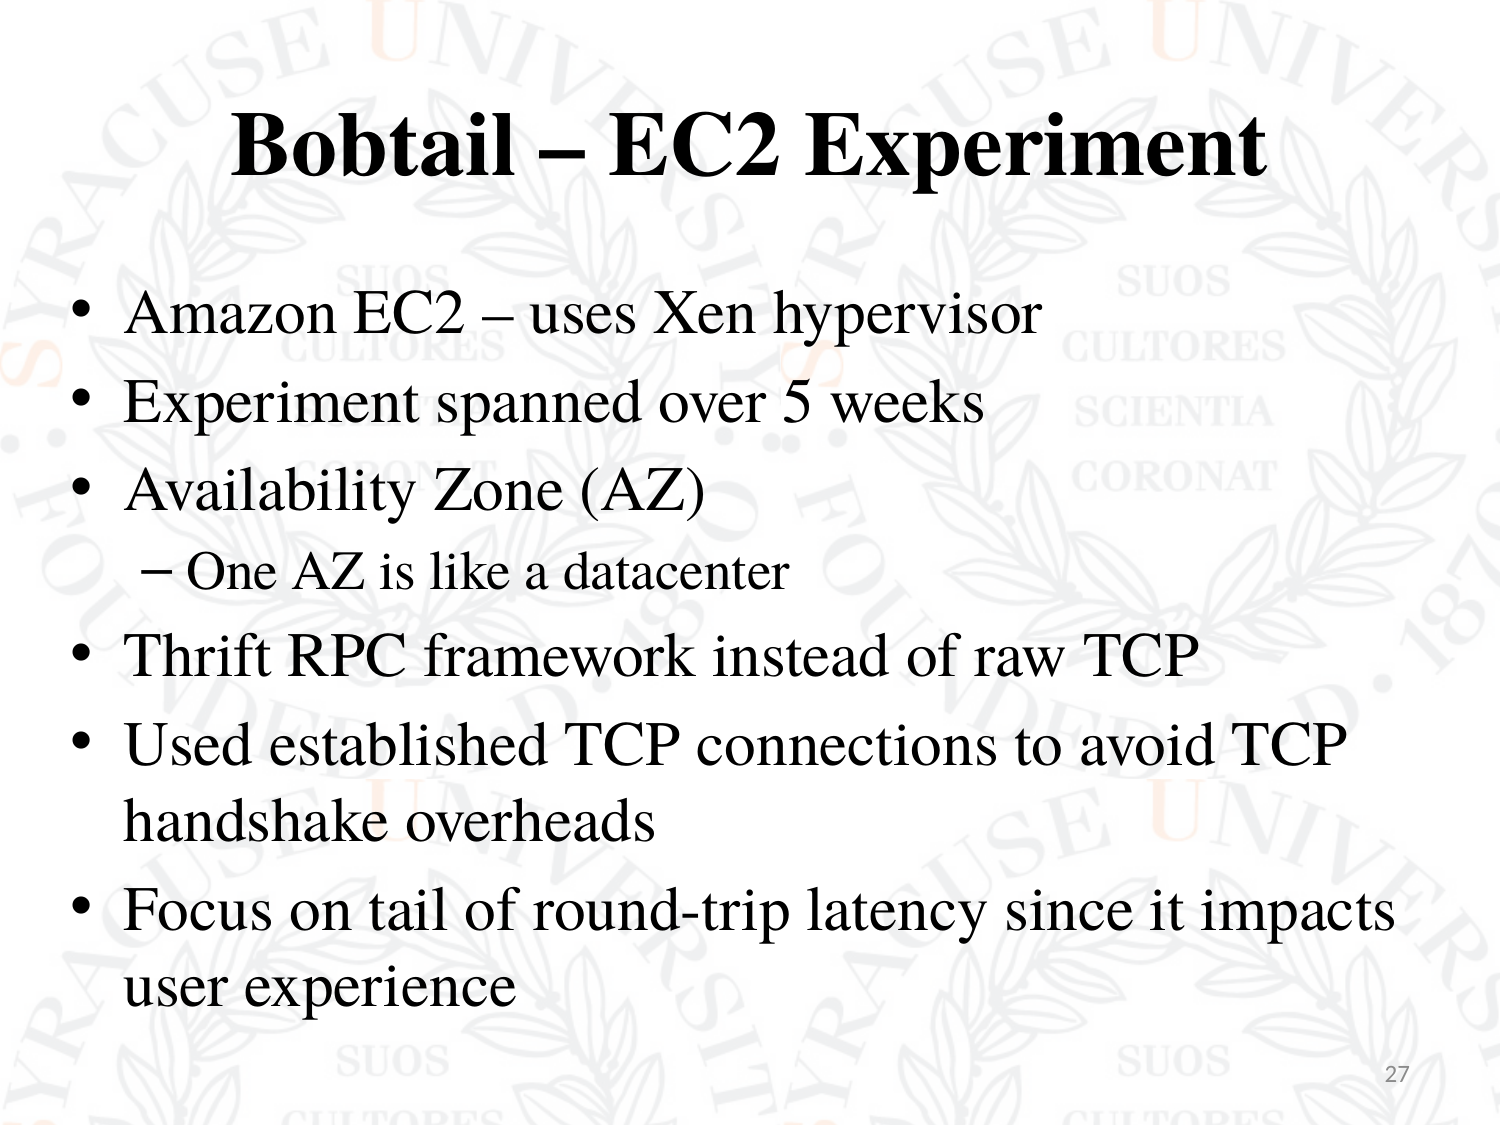

# Bobtail – EC2 Experiment
Amazon EC2 – uses Xen hypervisor
Experiment spanned over 5 weeks
Availability Zone (AZ)
One AZ is like a datacenter
Thrift RPC framework instead of raw TCP
Used established TCP connections to avoid TCP handshake overheads
Focus on tail of round-trip latency since it impacts user experience
27